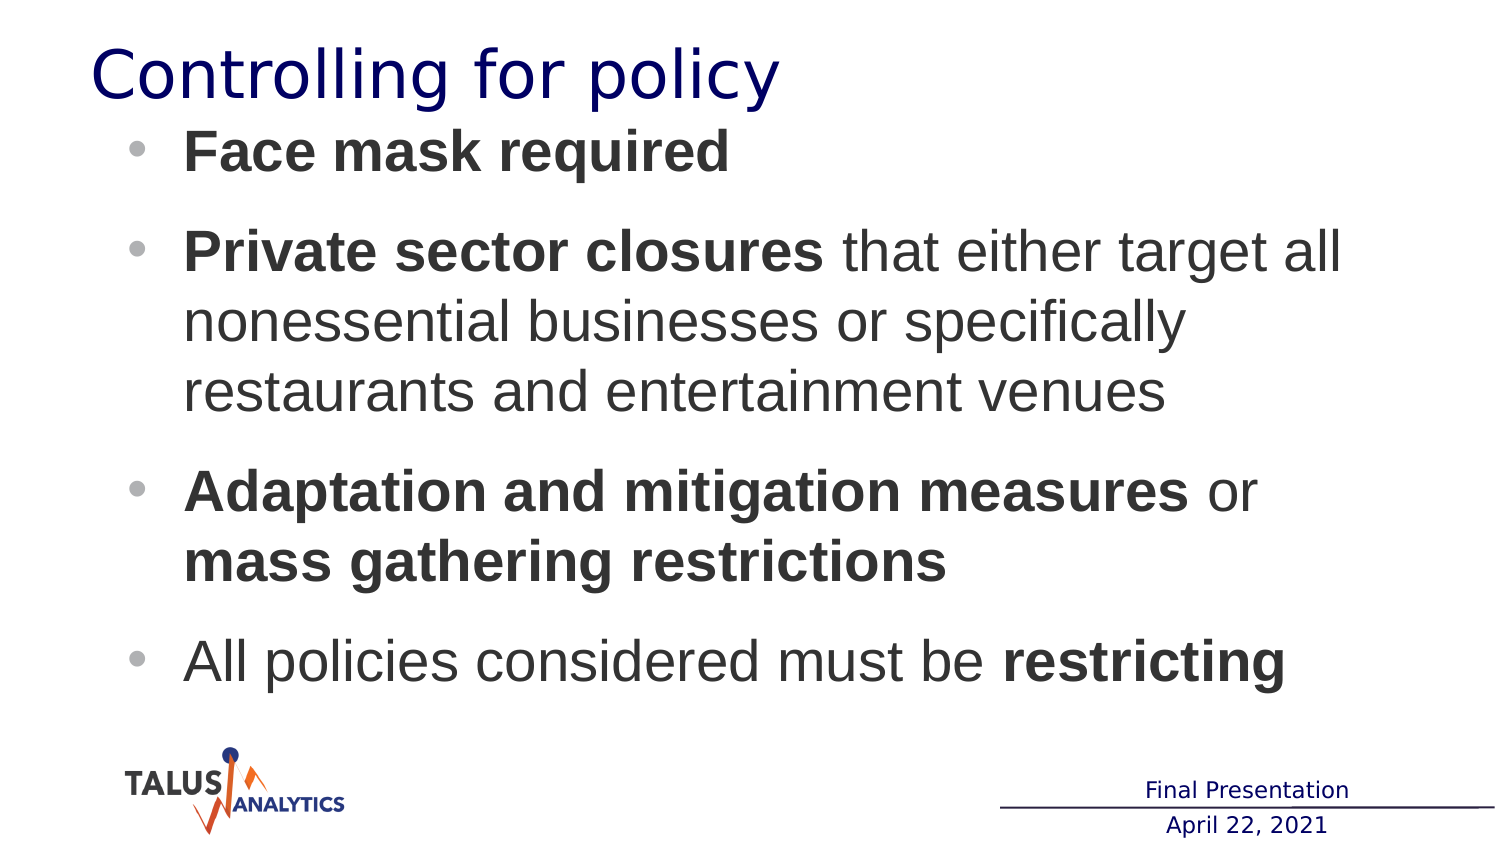

# Controlling for policy
Face mask required
Private sector closures that either target all nonessential businesses or specifically restaurants and entertainment venues
Adaptation and mitigation measures or mass gathering restrictions
All policies considered must be restricting